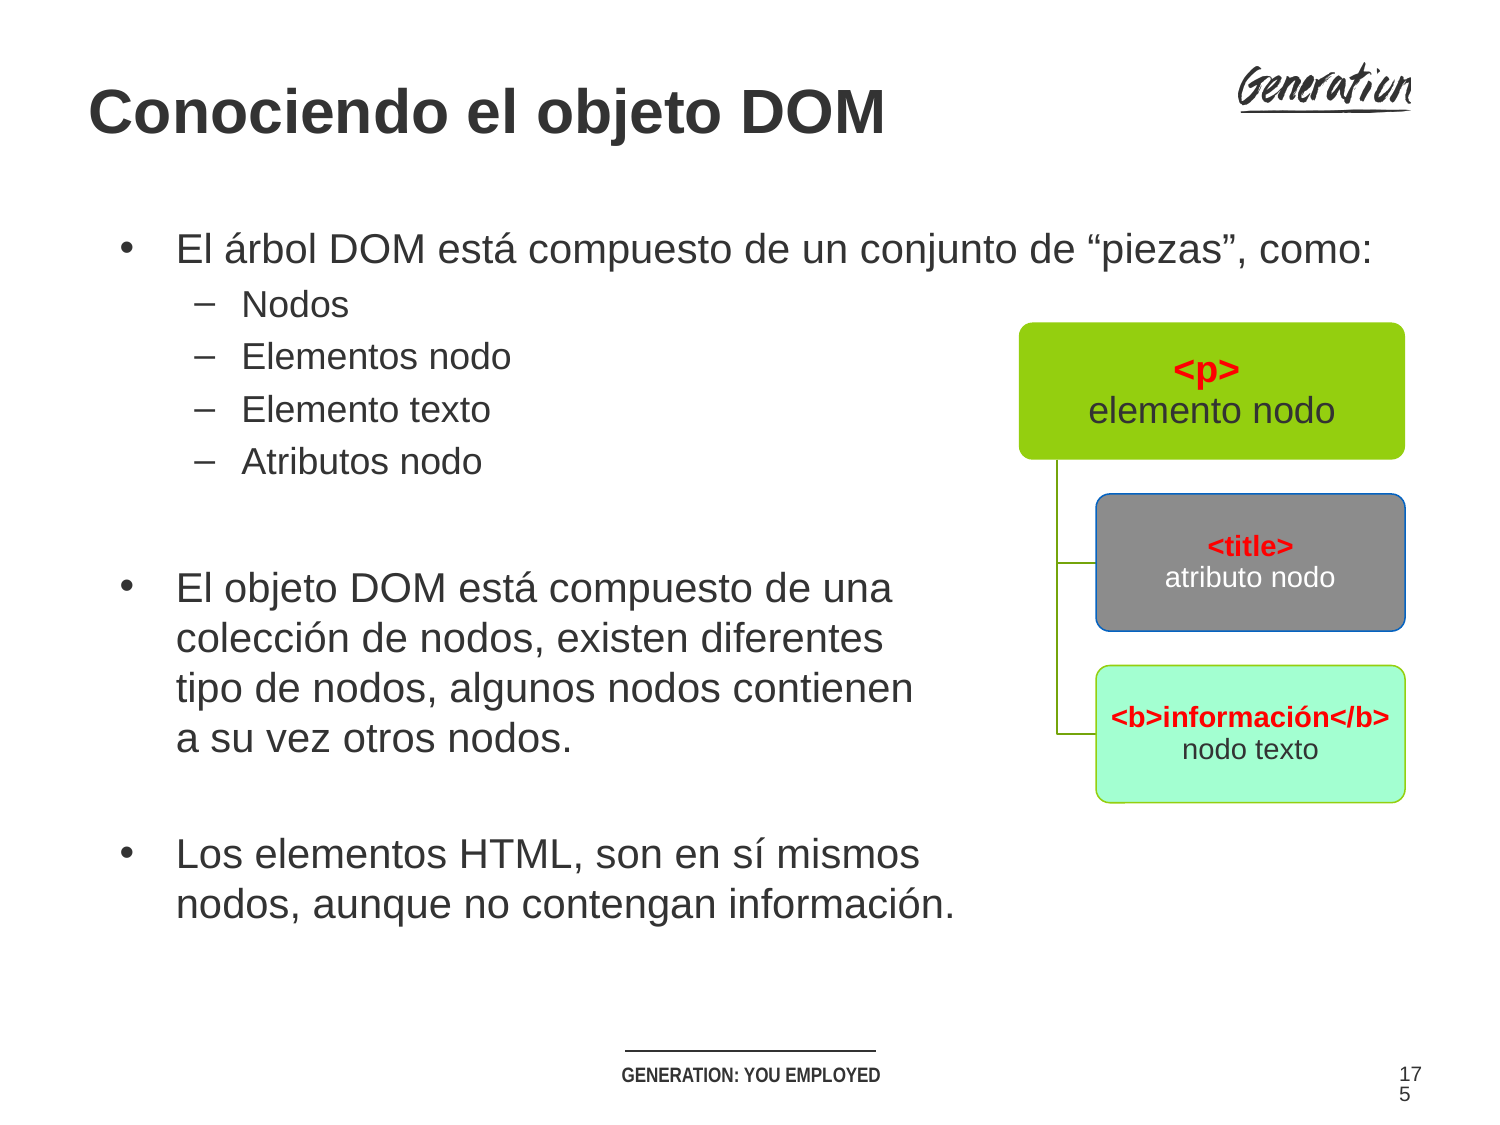

Conociendo el objeto DOM
El árbol DOM está compuesto de un conjunto de “piezas”, como:
Nodos
Elementos nodo
Elemento texto
Atributos nodo

El objeto DOM está compuesto de una
colección de nodos, existen diferentes
tipo de nodos, algunos nodos contienen
a su vez otros nodos.

Los elementos HTML, son en sí mismos
nodos, aunque no contengan información.

<p>
elemento nodo

<title>
atributo nodo

<b>información</b>
nodo texto